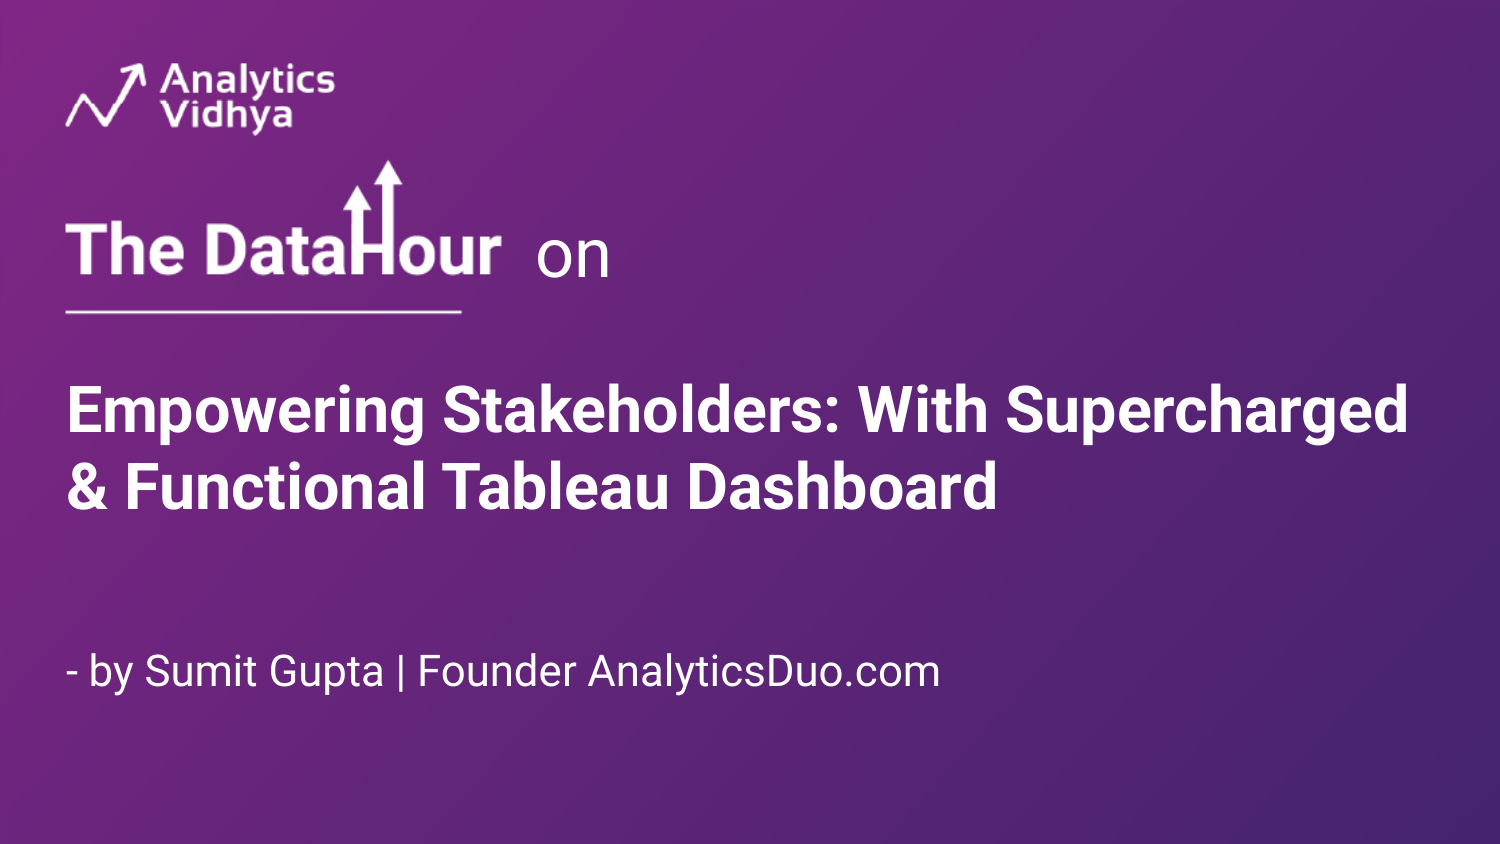

Empowering Stakeholders: With Supercharged & Functional Tableau Dashboard
- by Sumit Gupta | Founder AnalyticsDuo.com